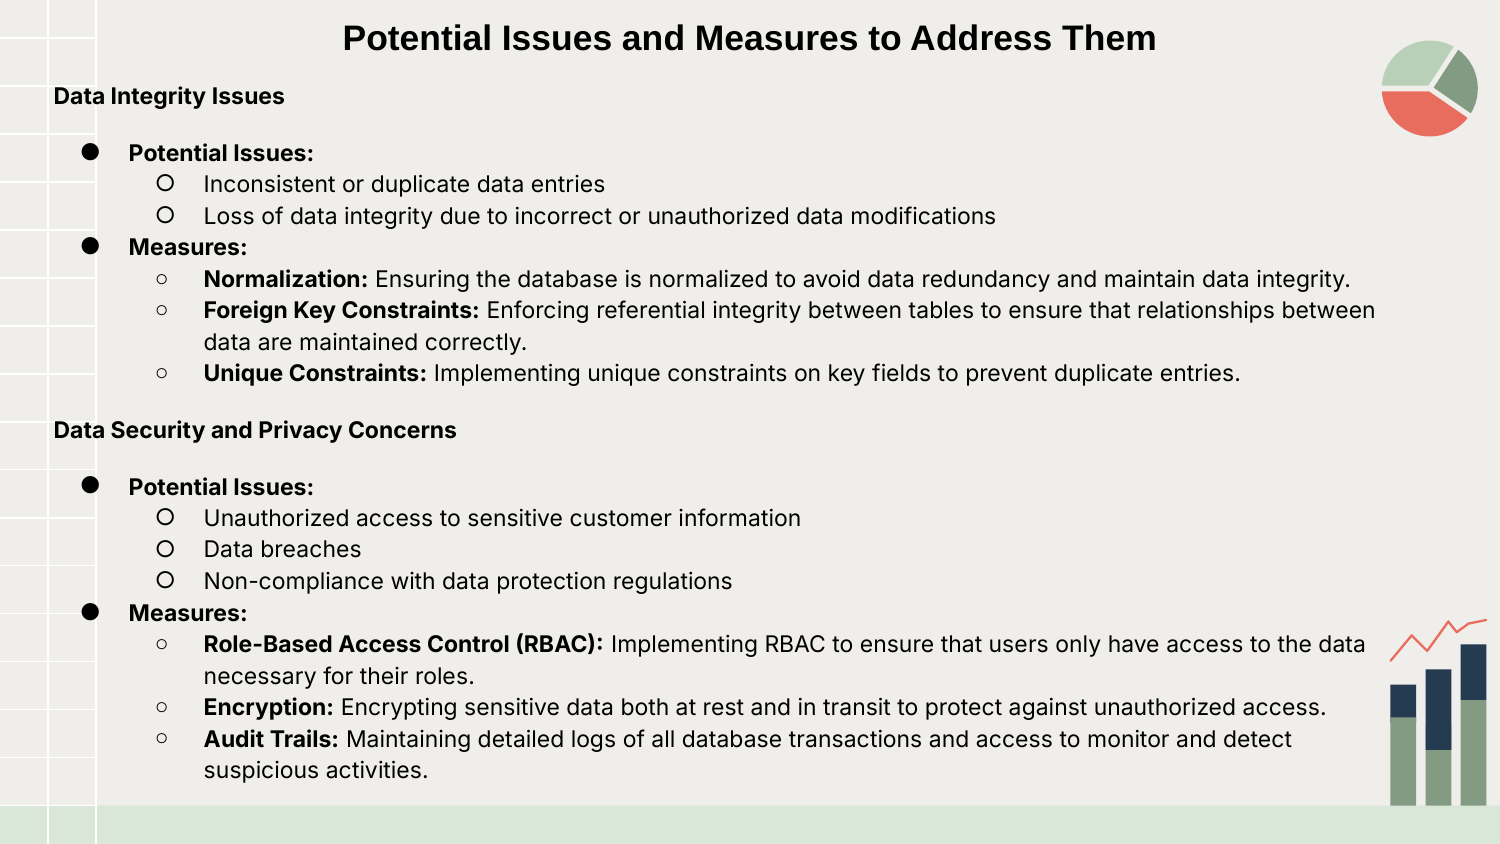

Potential Issues and Measures to Address Them
Data Integrity Issues
Potential Issues:
Inconsistent or duplicate data entries
Loss of data integrity due to incorrect or unauthorized data modifications
Measures:
Normalization: Ensuring the database is normalized to avoid data redundancy and maintain data integrity.
Foreign Key Constraints: Enforcing referential integrity between tables to ensure that relationships between data are maintained correctly.
Unique Constraints: Implementing unique constraints on key fields to prevent duplicate entries.
Data Security and Privacy Concerns
Potential Issues:
Unauthorized access to sensitive customer information
Data breaches
Non-compliance with data protection regulations
Measures:
Role-Based Access Control (RBAC): Implementing RBAC to ensure that users only have access to the data necessary for their roles.
Encryption: Encrypting sensitive data both at rest and in transit to protect against unauthorized access.
Audit Trails: Maintaining detailed logs of all database transactions and access to monitor and detect suspicious activities.